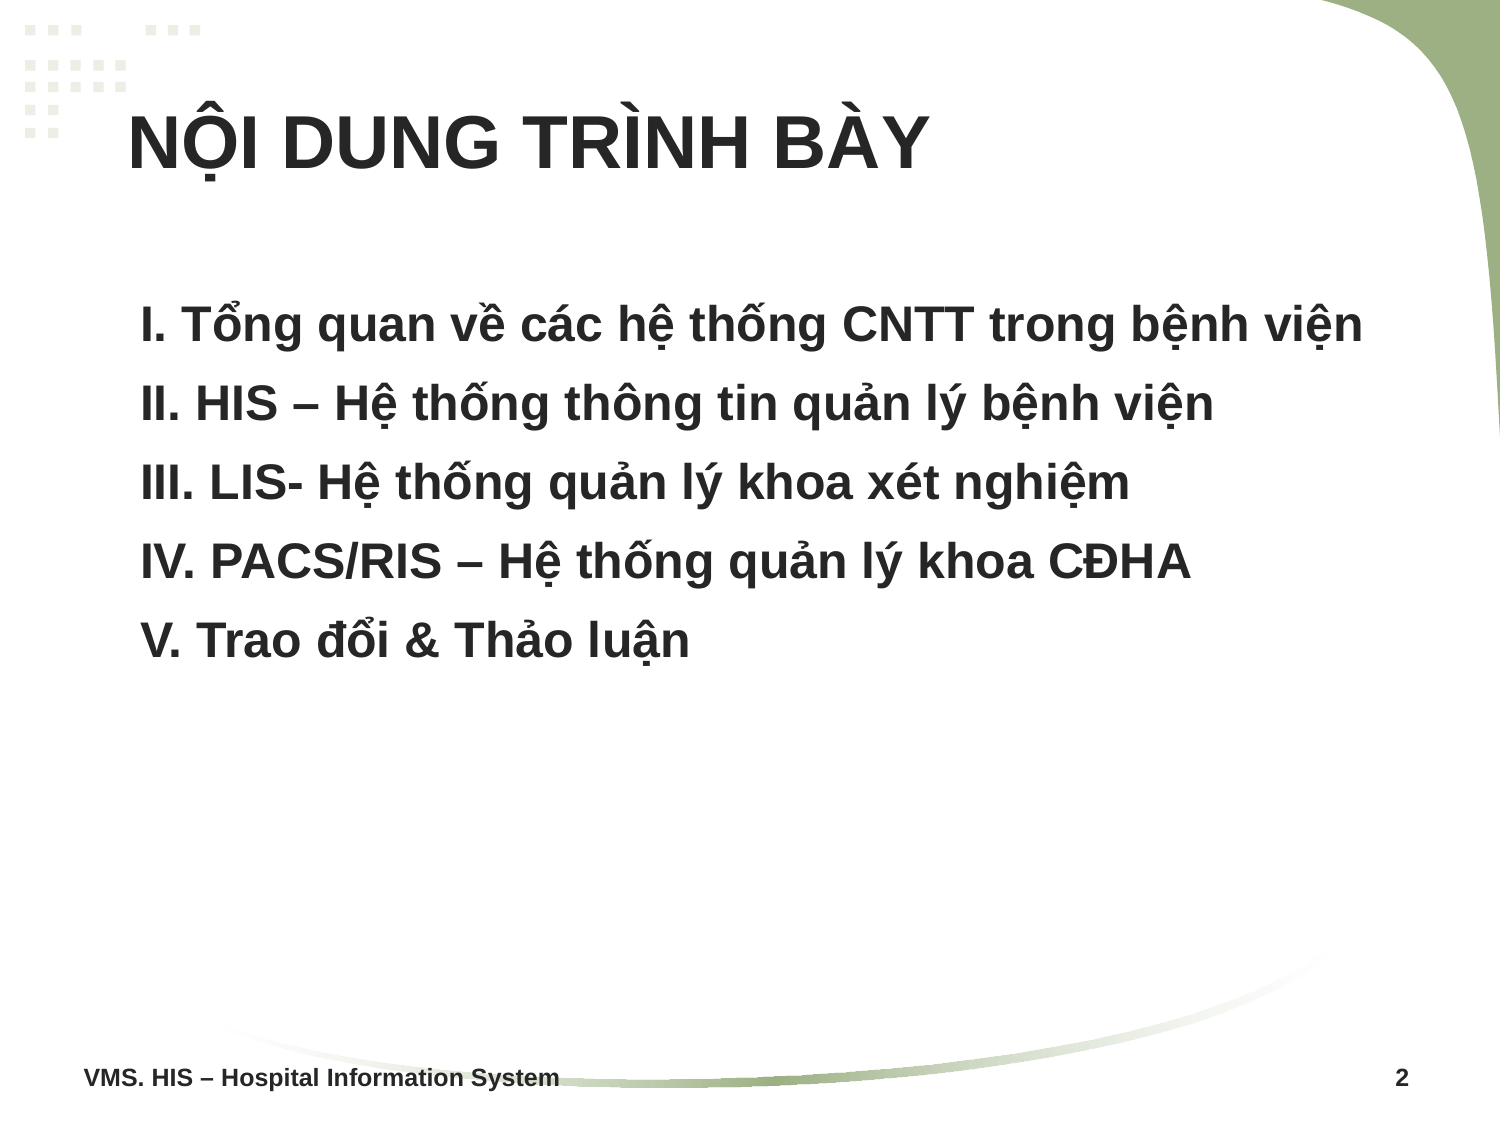

# NỘI DUNG TRÌNH BÀY
I. Tổng quan về các hệ thống CNTT trong bệnh viện
II. HIS – Hệ thống thông tin quản lý bệnh viện
III. LIS- Hệ thống quản lý khoa xét nghiệm
IV. PACS/RIS – Hệ thống quản lý khoa CĐHA
V. Trao đổi & Thảo luận

VMS. HIS – Hospital Information System 					                2